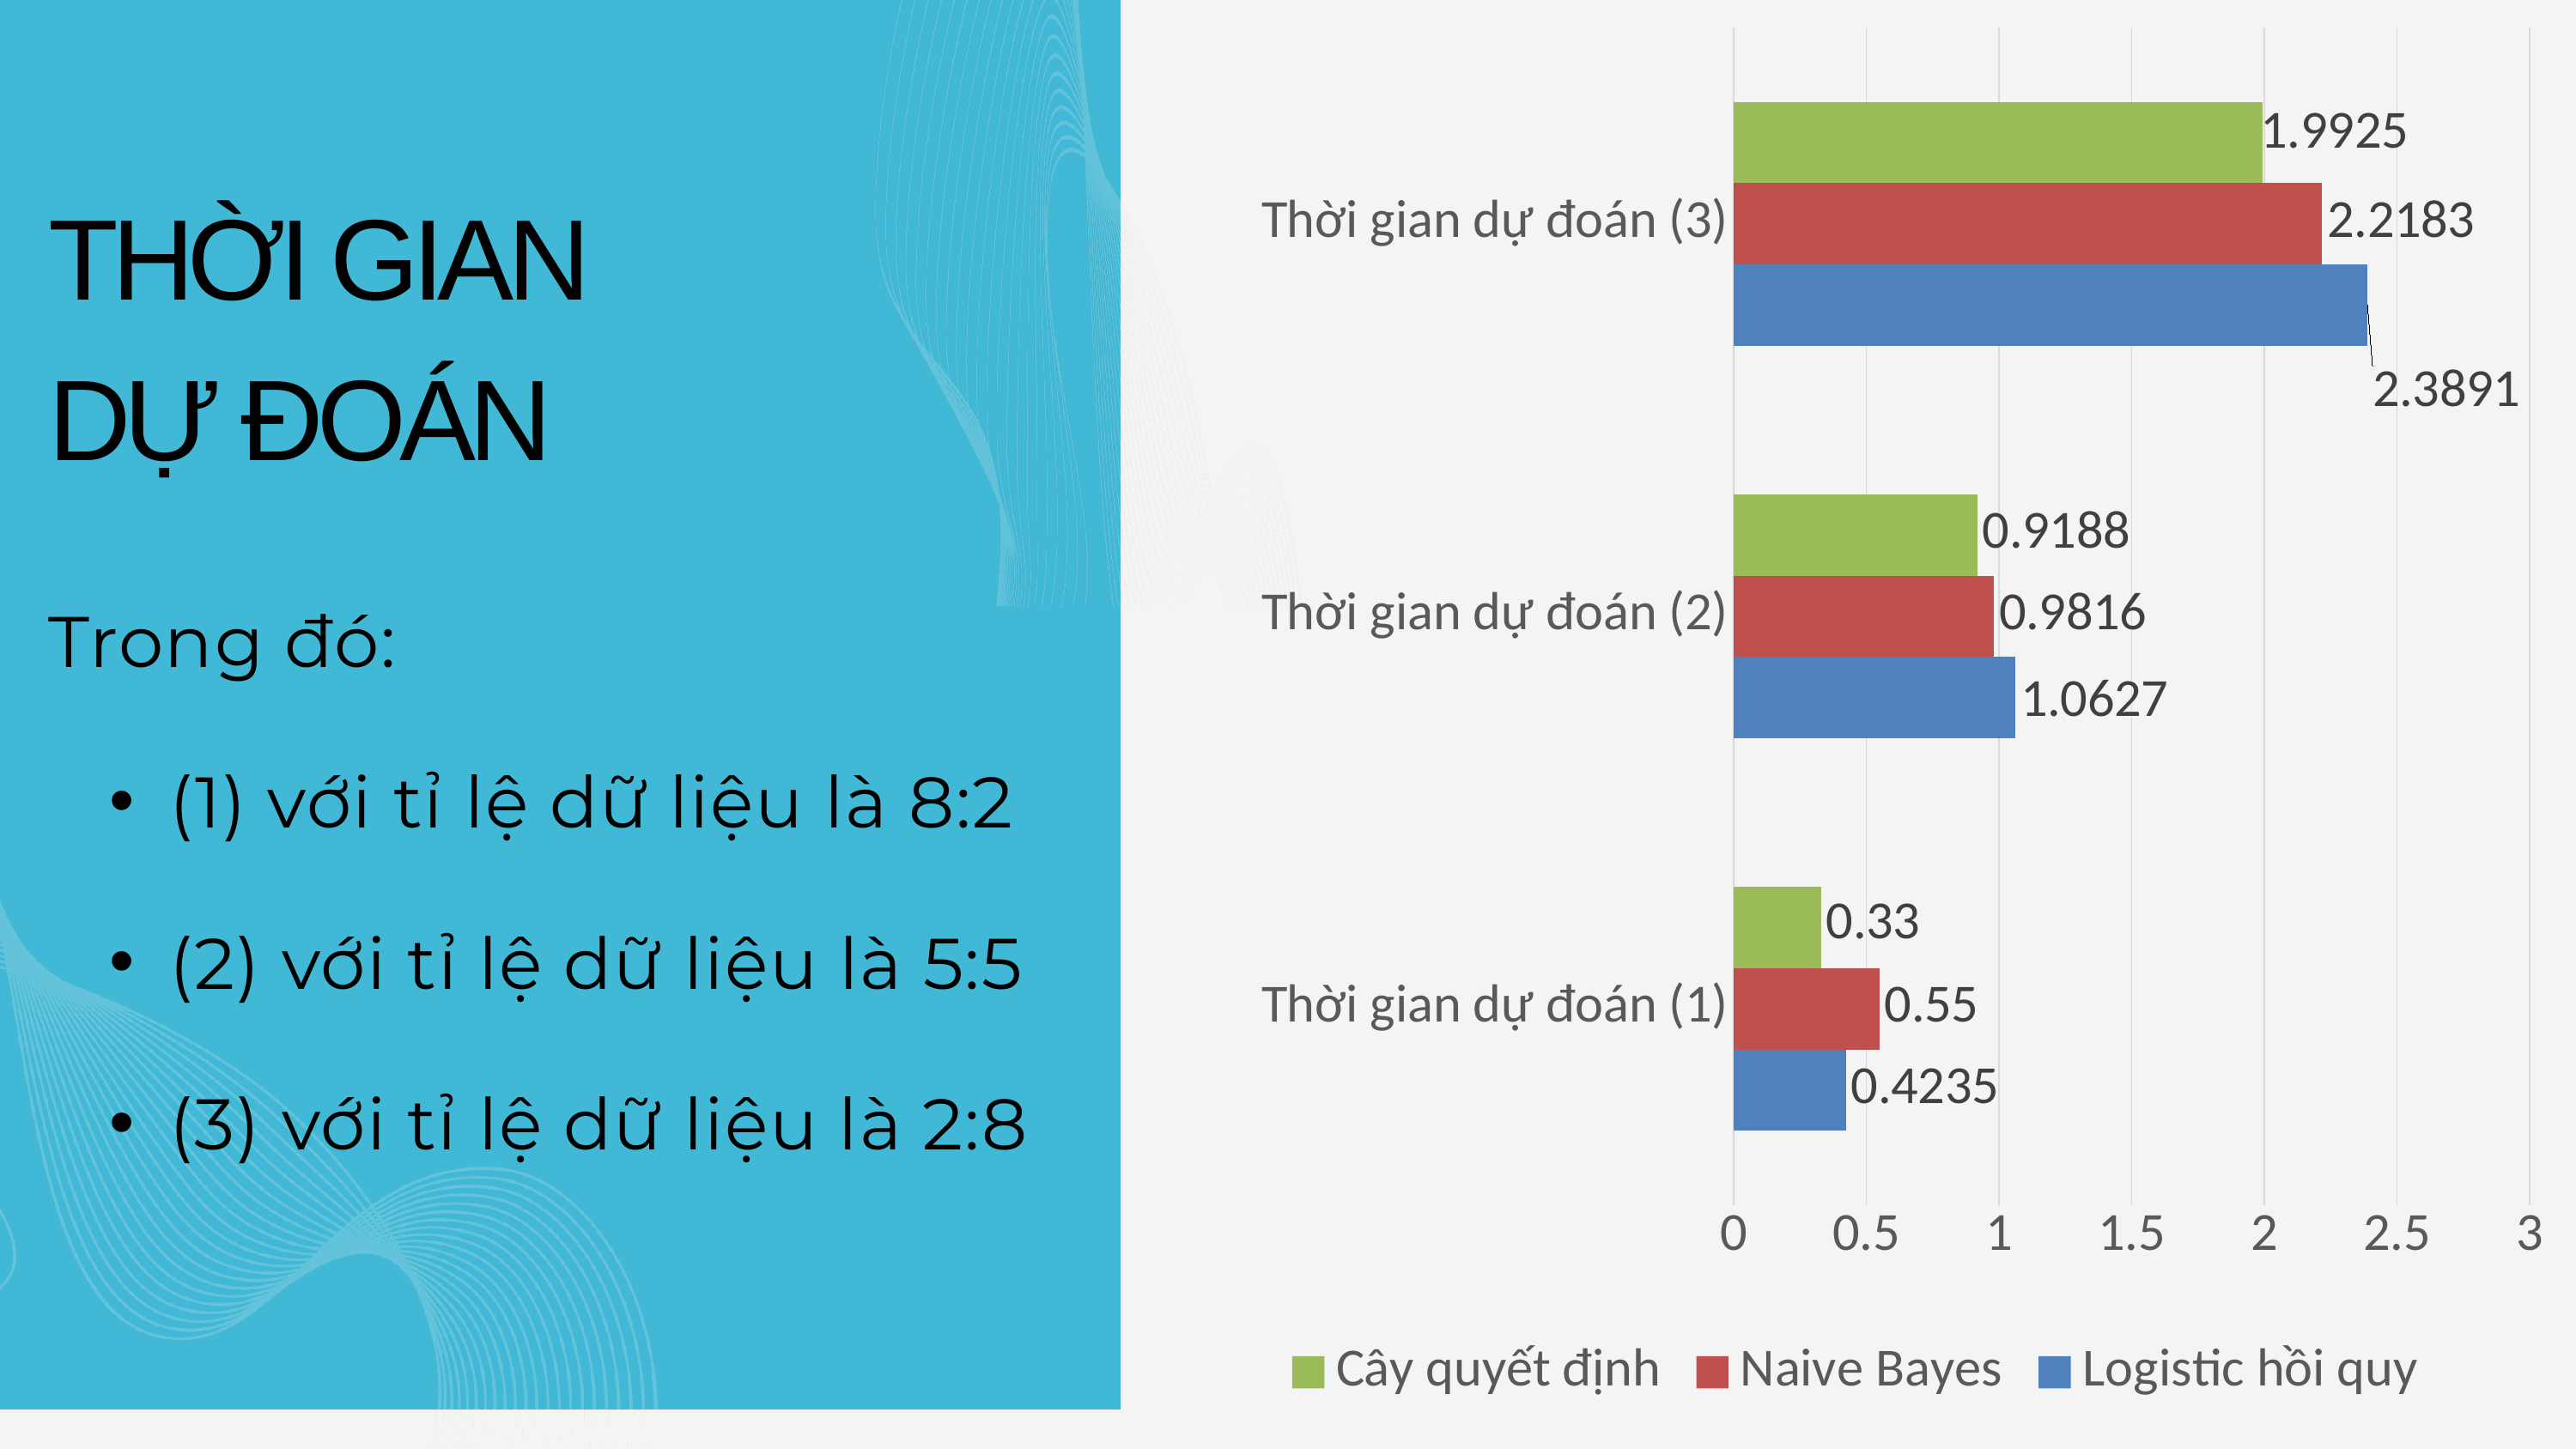

### Chart

| Category | Logistic hồi quy | Naive Bayes | Cây quyết định |
|---|---|---|---|
| Thời gian dự đoán (1) | 0.4235 | 0.55 | 0.33 |
| Thời gian dự đoán (2) | 1.0627 | 0.9816 | 0.9188 |
| Thời gian dự đoán (3) | 2.3891 | 2.2183 | 1.9925 |
THỜI GIAN
DỰ ĐOÁN
Trong đó:
(1) với tỉ lệ dữ liệu là 8:2
(2) với tỉ lệ dữ liệu là 5:5
(3) với tỉ lệ dữ liệu là 2:8